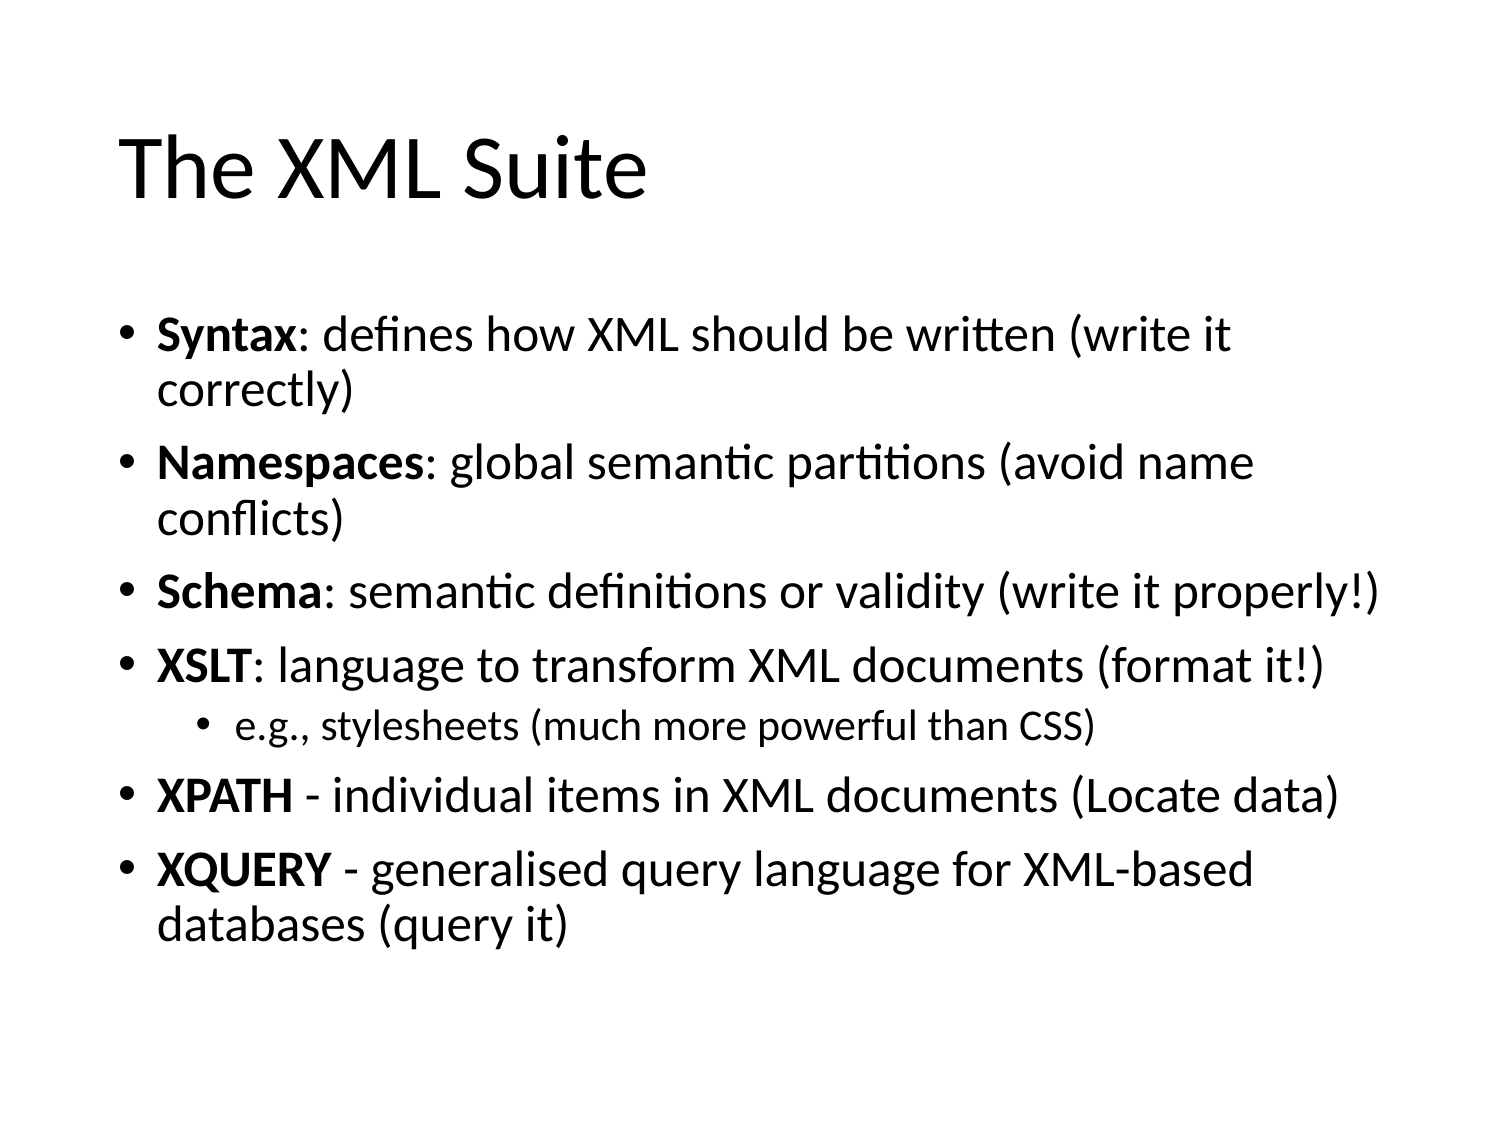

# The XML Suite
Syntax: defines how XML should be written (write it correctly)
Namespaces: global semantic partitions (avoid name conflicts)
Schema: semantic definitions or validity (write it properly!)
XSLT: language to transform XML documents (format it!)
e.g., stylesheets (much more powerful than CSS)
XPATH - individual items in XML documents (Locate data)
XQUERY - generalised query language for XML-based databases (query it)